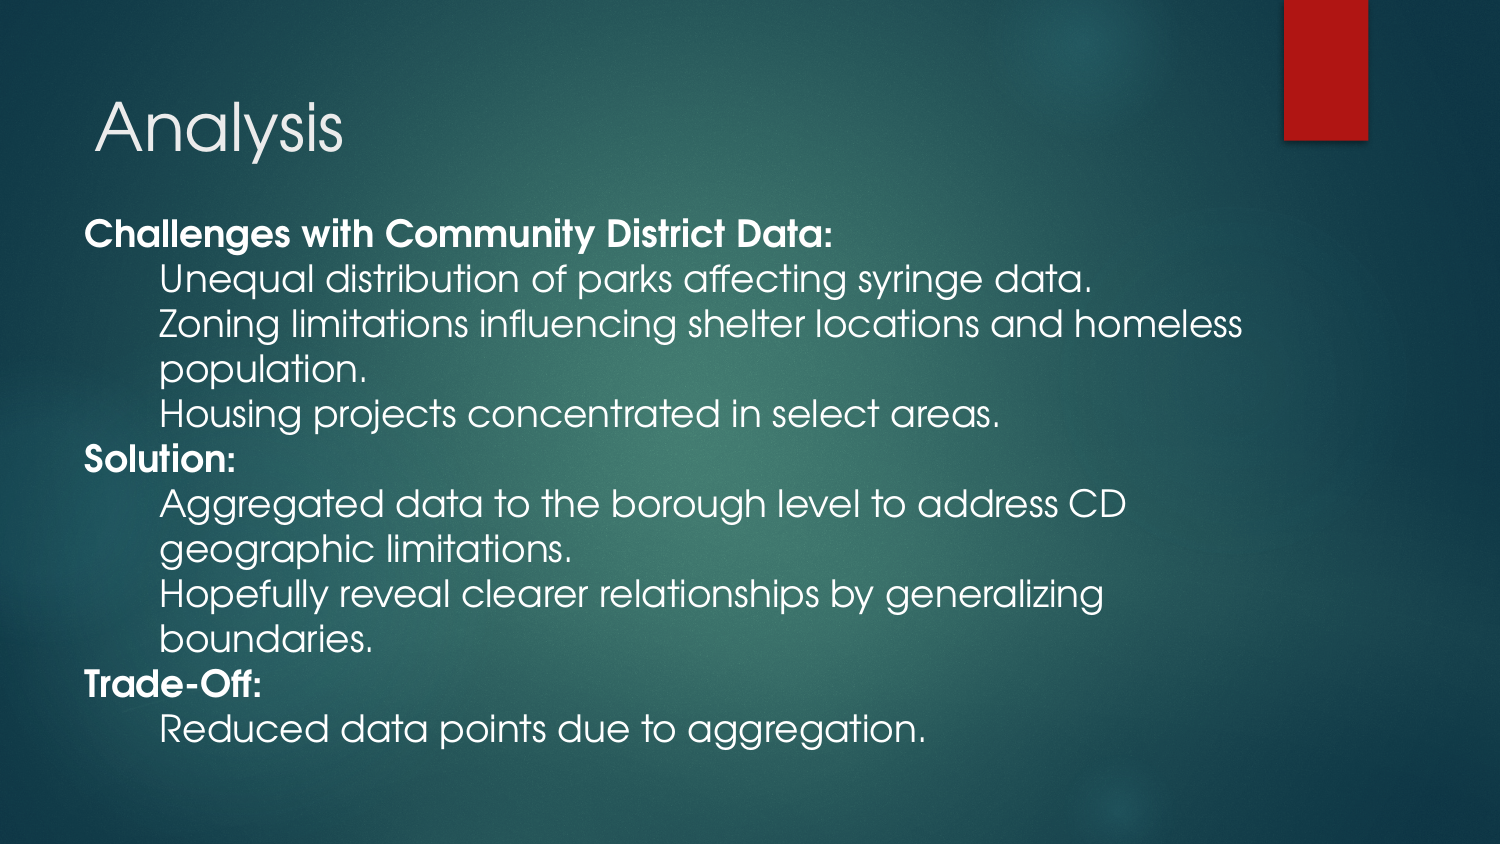

# Analysis
Challenges with Community District Data:
Unequal distribution of parks affecting syringe data.
Zoning limitations influencing shelter locations and homeless population.
Housing projects concentrated in select areas.
Solution:
Aggregated data to the borough level to address CD geographic limitations.
Hopefully reveal clearer relationships by generalizing boundaries.
Trade-Off:
Reduced data points due to aggregation.